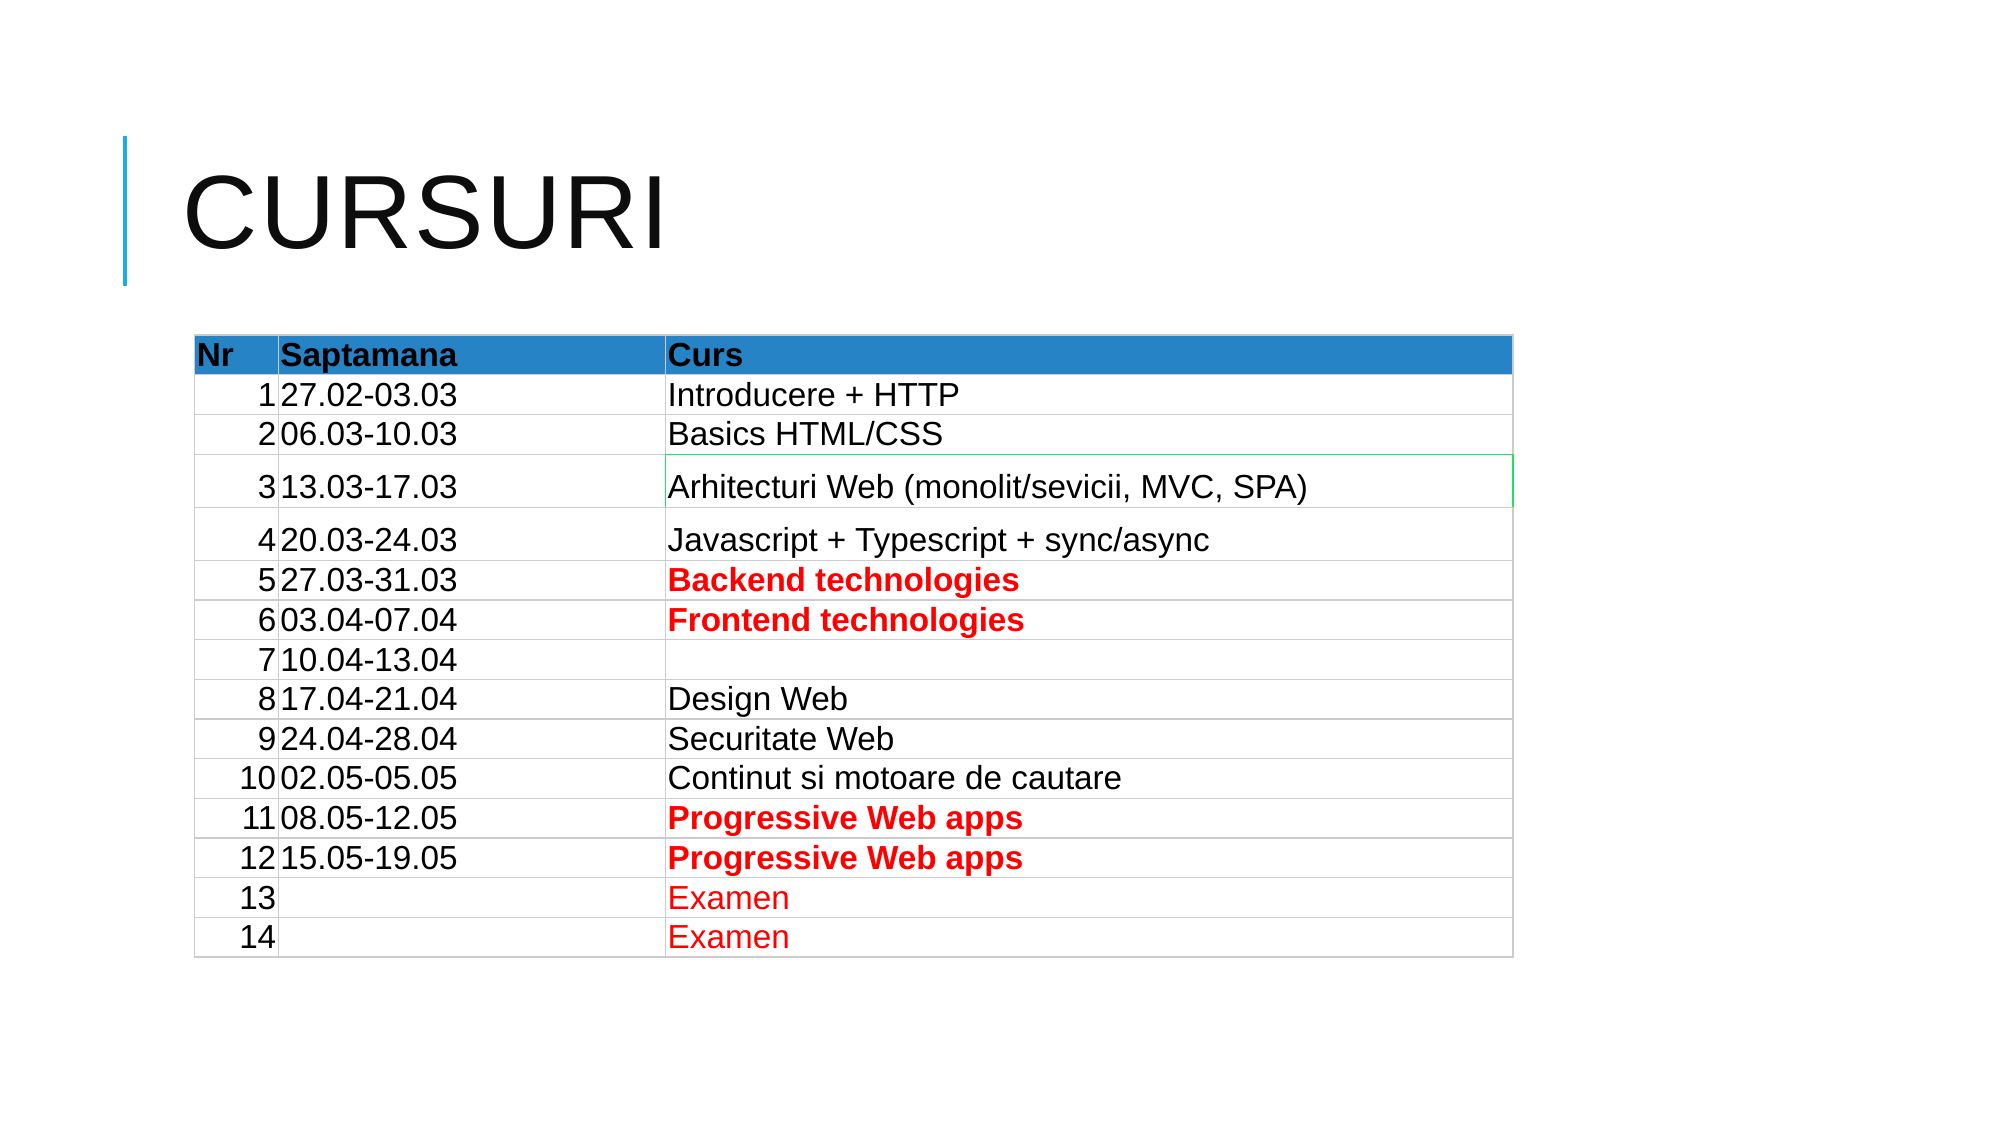

# Cursuri
| Nr | Saptamana | Curs |
| --- | --- | --- |
| 1 | 27.02-03.03 | Introducere + HTTP |
| 2 | 06.03-10.03 | Basics HTML/CSS |
| 3 | 13.03-17.03 | Arhitecturi Web (monolit/sevicii, MVC, SPA) |
| 4 | 20.03-24.03 | Javascript + Typescript + sync/async |
| 5 | 27.03-31.03 | Backend technologies |
| 6 | 03.04-07.04 | Frontend technologies |
| 7 | 10.04-13.04 |  |
| 8 | 17.04-21.04 | Design Web |
| 9 | 24.04-28.04 | Securitate Web |
| 10 | 02.05-05.05 | Continut si motoare de cautare |
| 11 | 08.05-12.05 | Progressive Web apps |
| 12 | 15.05-19.05 | Progressive Web apps |
| 13 |  | Examen |
| 14 |  | Examen |